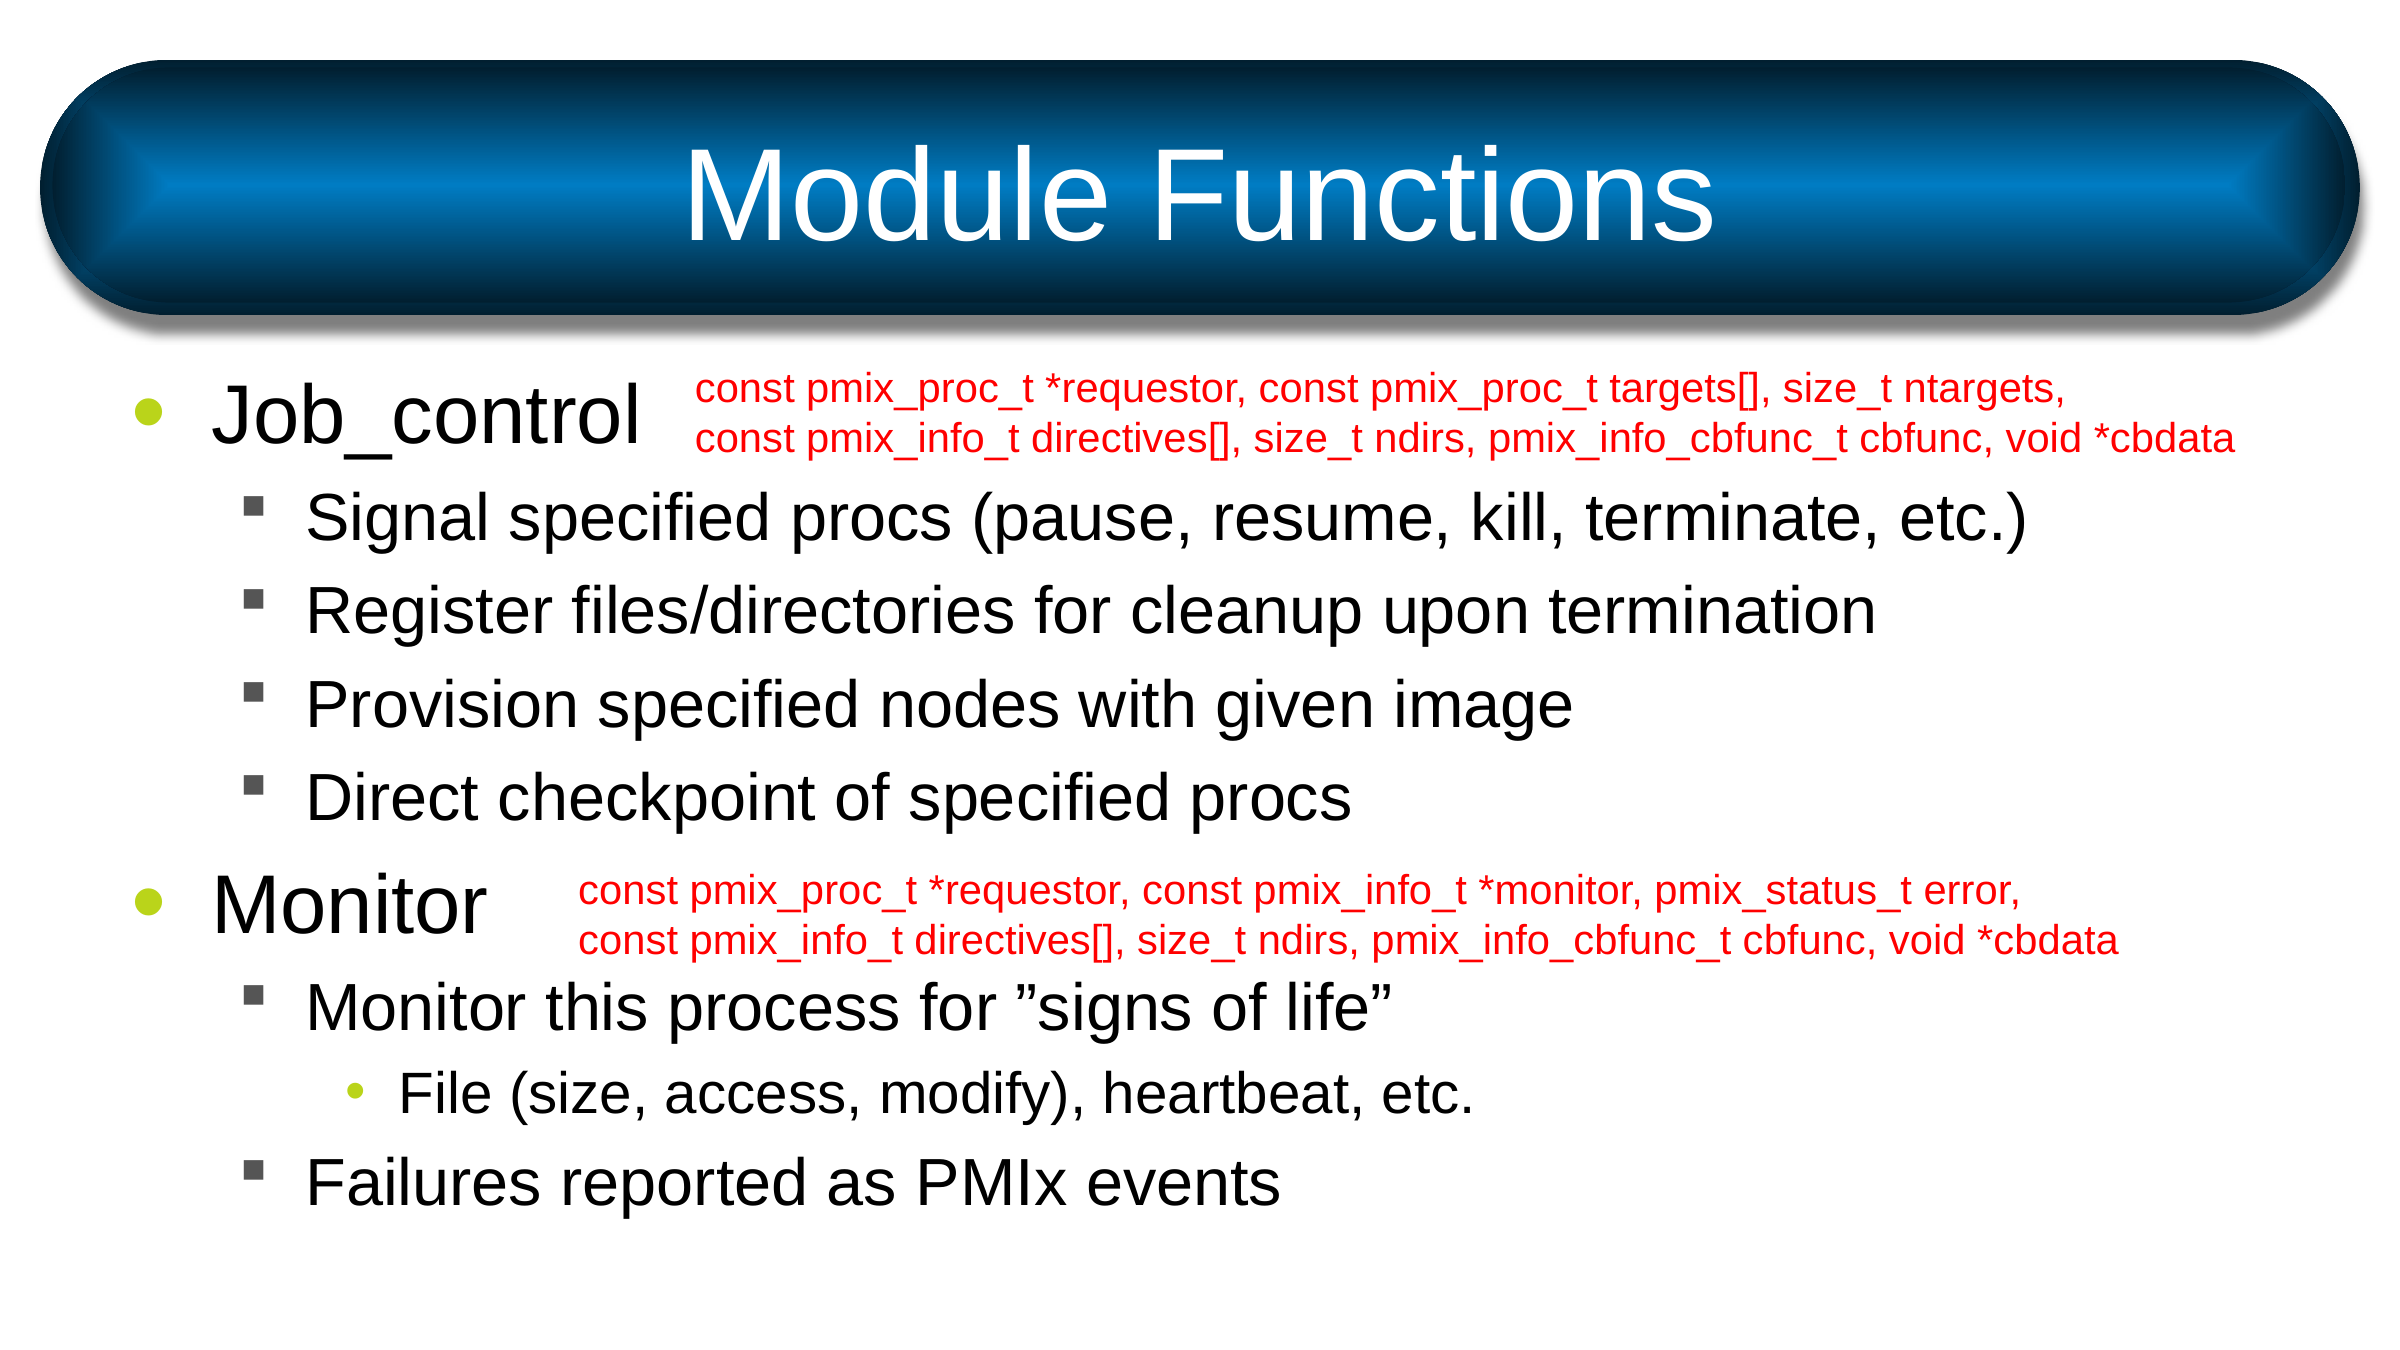

# Module Functions
Job_control
Signal specified procs (pause, resume, kill, terminate, etc.)
Register files/directories for cleanup upon termination
Provision specified nodes with given image
Direct checkpoint of specified procs
Monitor
Monitor this process for ”signs of life”
File (size, access, modify), heartbeat, etc.
Failures reported as PMIx events
const pmix_proc_t *requestor, const pmix_proc_t targets[], size_t ntargets,
const pmix_info_t directives[], size_t ndirs, pmix_info_cbfunc_t cbfunc, void *cbdata
const pmix_proc_t *requestor, const pmix_info_t *monitor, pmix_status_t error,
const pmix_info_t directives[], size_t ndirs, pmix_info_cbfunc_t cbfunc, void *cbdata